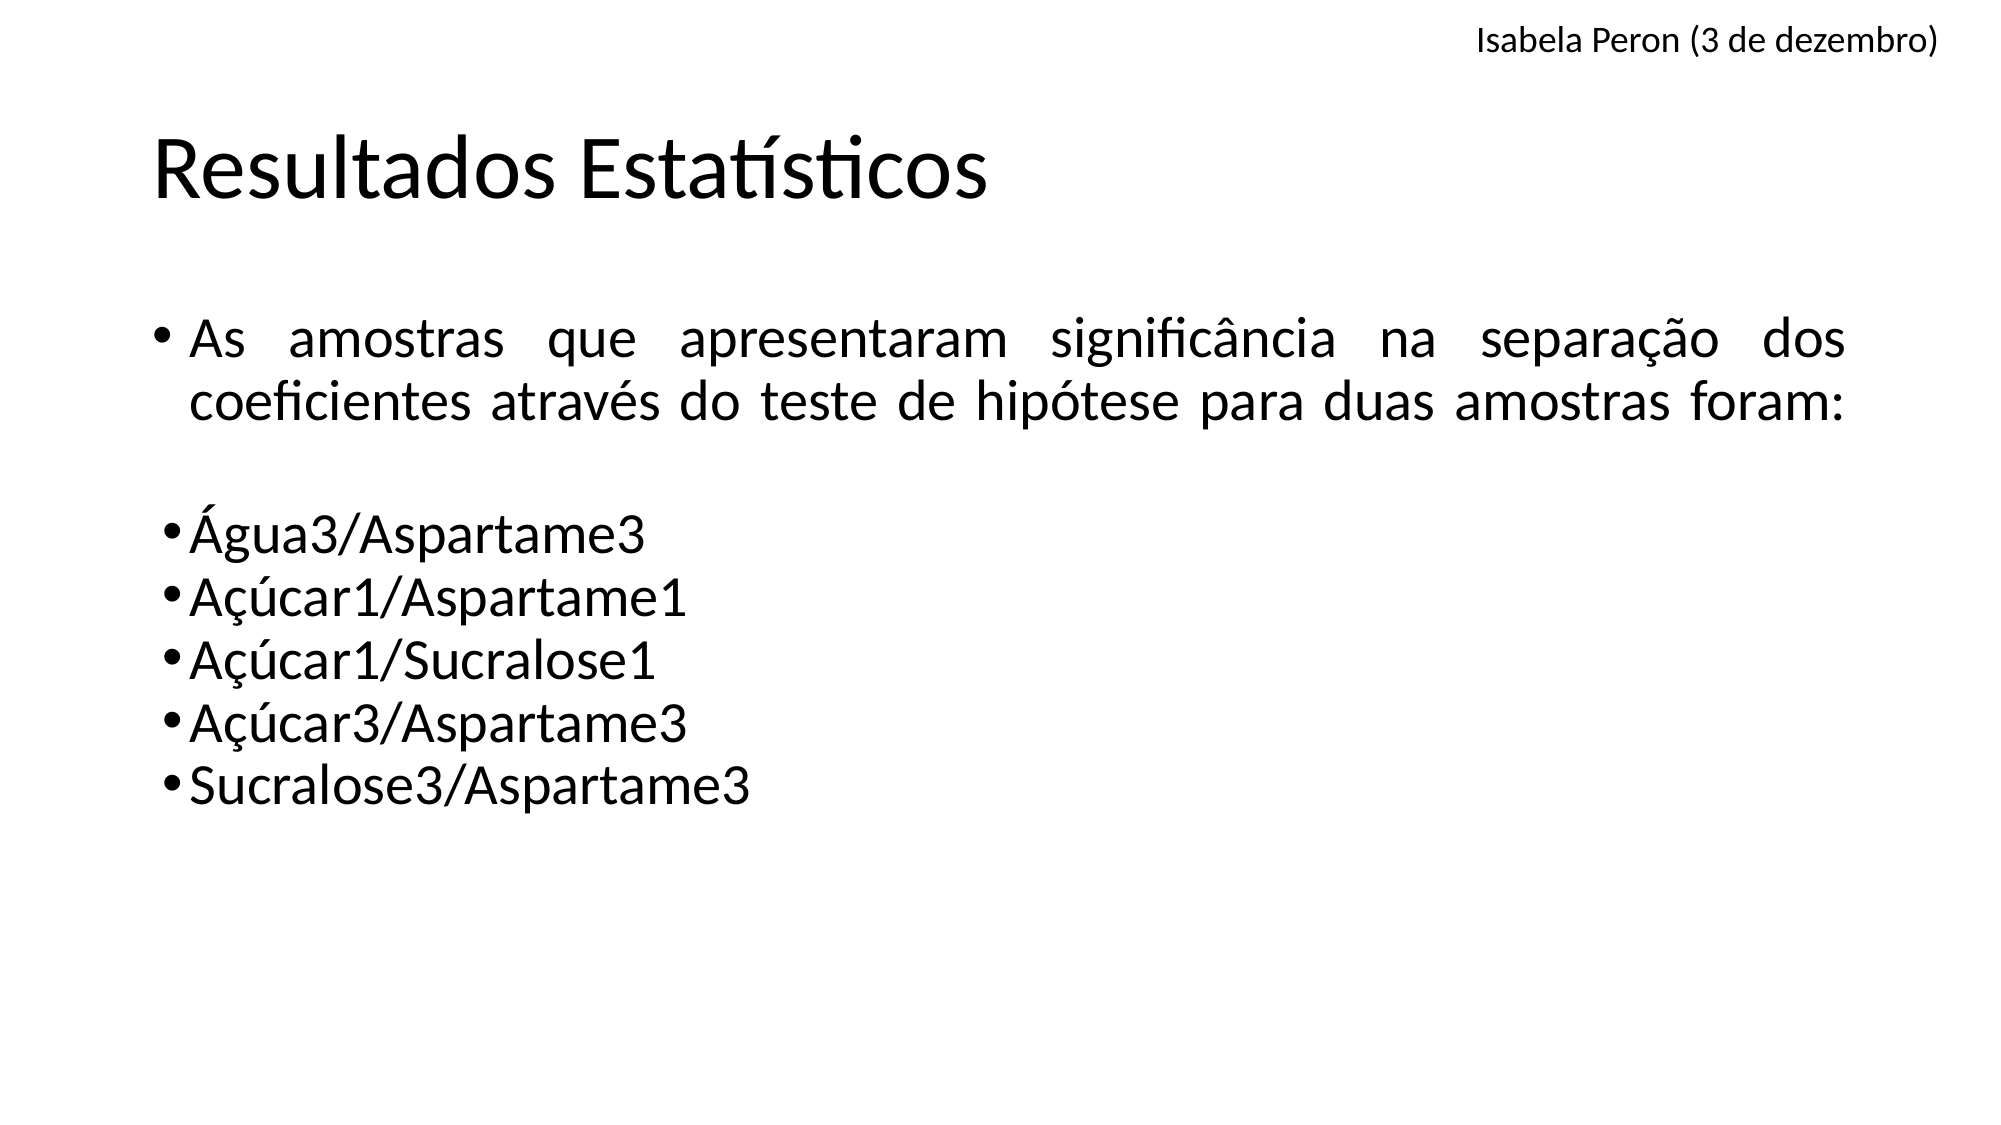

Isabela Peron (3 de dezembro)
# Resultados Estatísticos
As amostras que apresentaram significância na separação dos coeficientes através do teste de hipótese para duas amostras foram:
Água3/Aspartame3
Açúcar1/Aspartame1
Açúcar1/Sucralose1
Açúcar3/Aspartame3
Sucralose3/Aspartame3